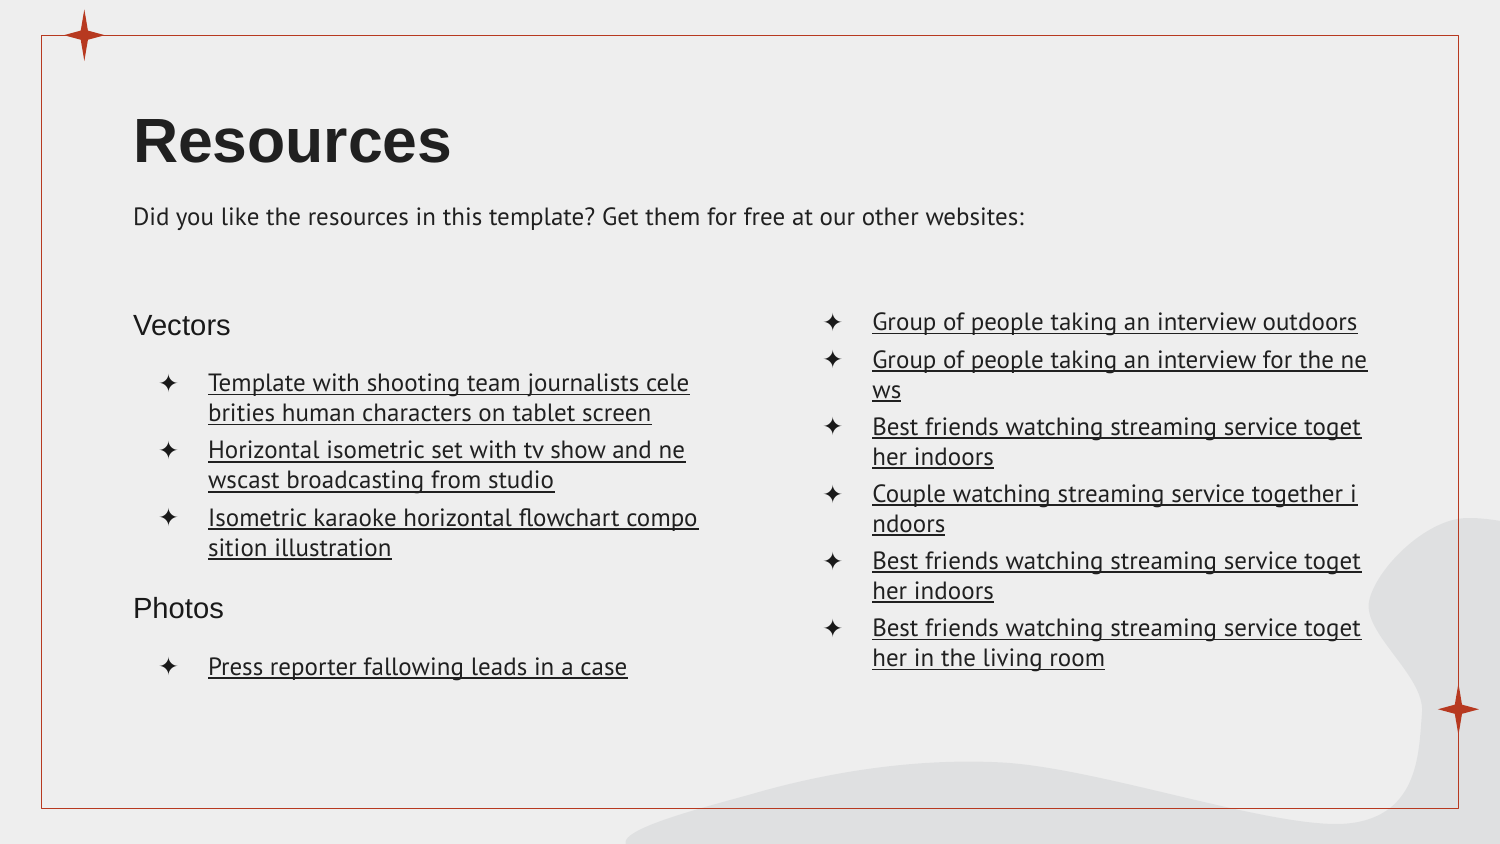

# Resources
Did you like the resources in this template? Get them for free at our other websites:
Vectors
Template with shooting team journalists celebrities human characters on tablet screen
Horizontal isometric set with tv show and newscast broadcasting from studio
Isometric karaoke horizontal flowchart composition illustration
Photos
Press reporter fallowing leads in a case
Group of people taking an interview outdoors
Group of people taking an interview for the news
Best friends watching streaming service together indoors
Couple watching streaming service together indoors
Best friends watching streaming service together indoors
Best friends watching streaming service together in the living room